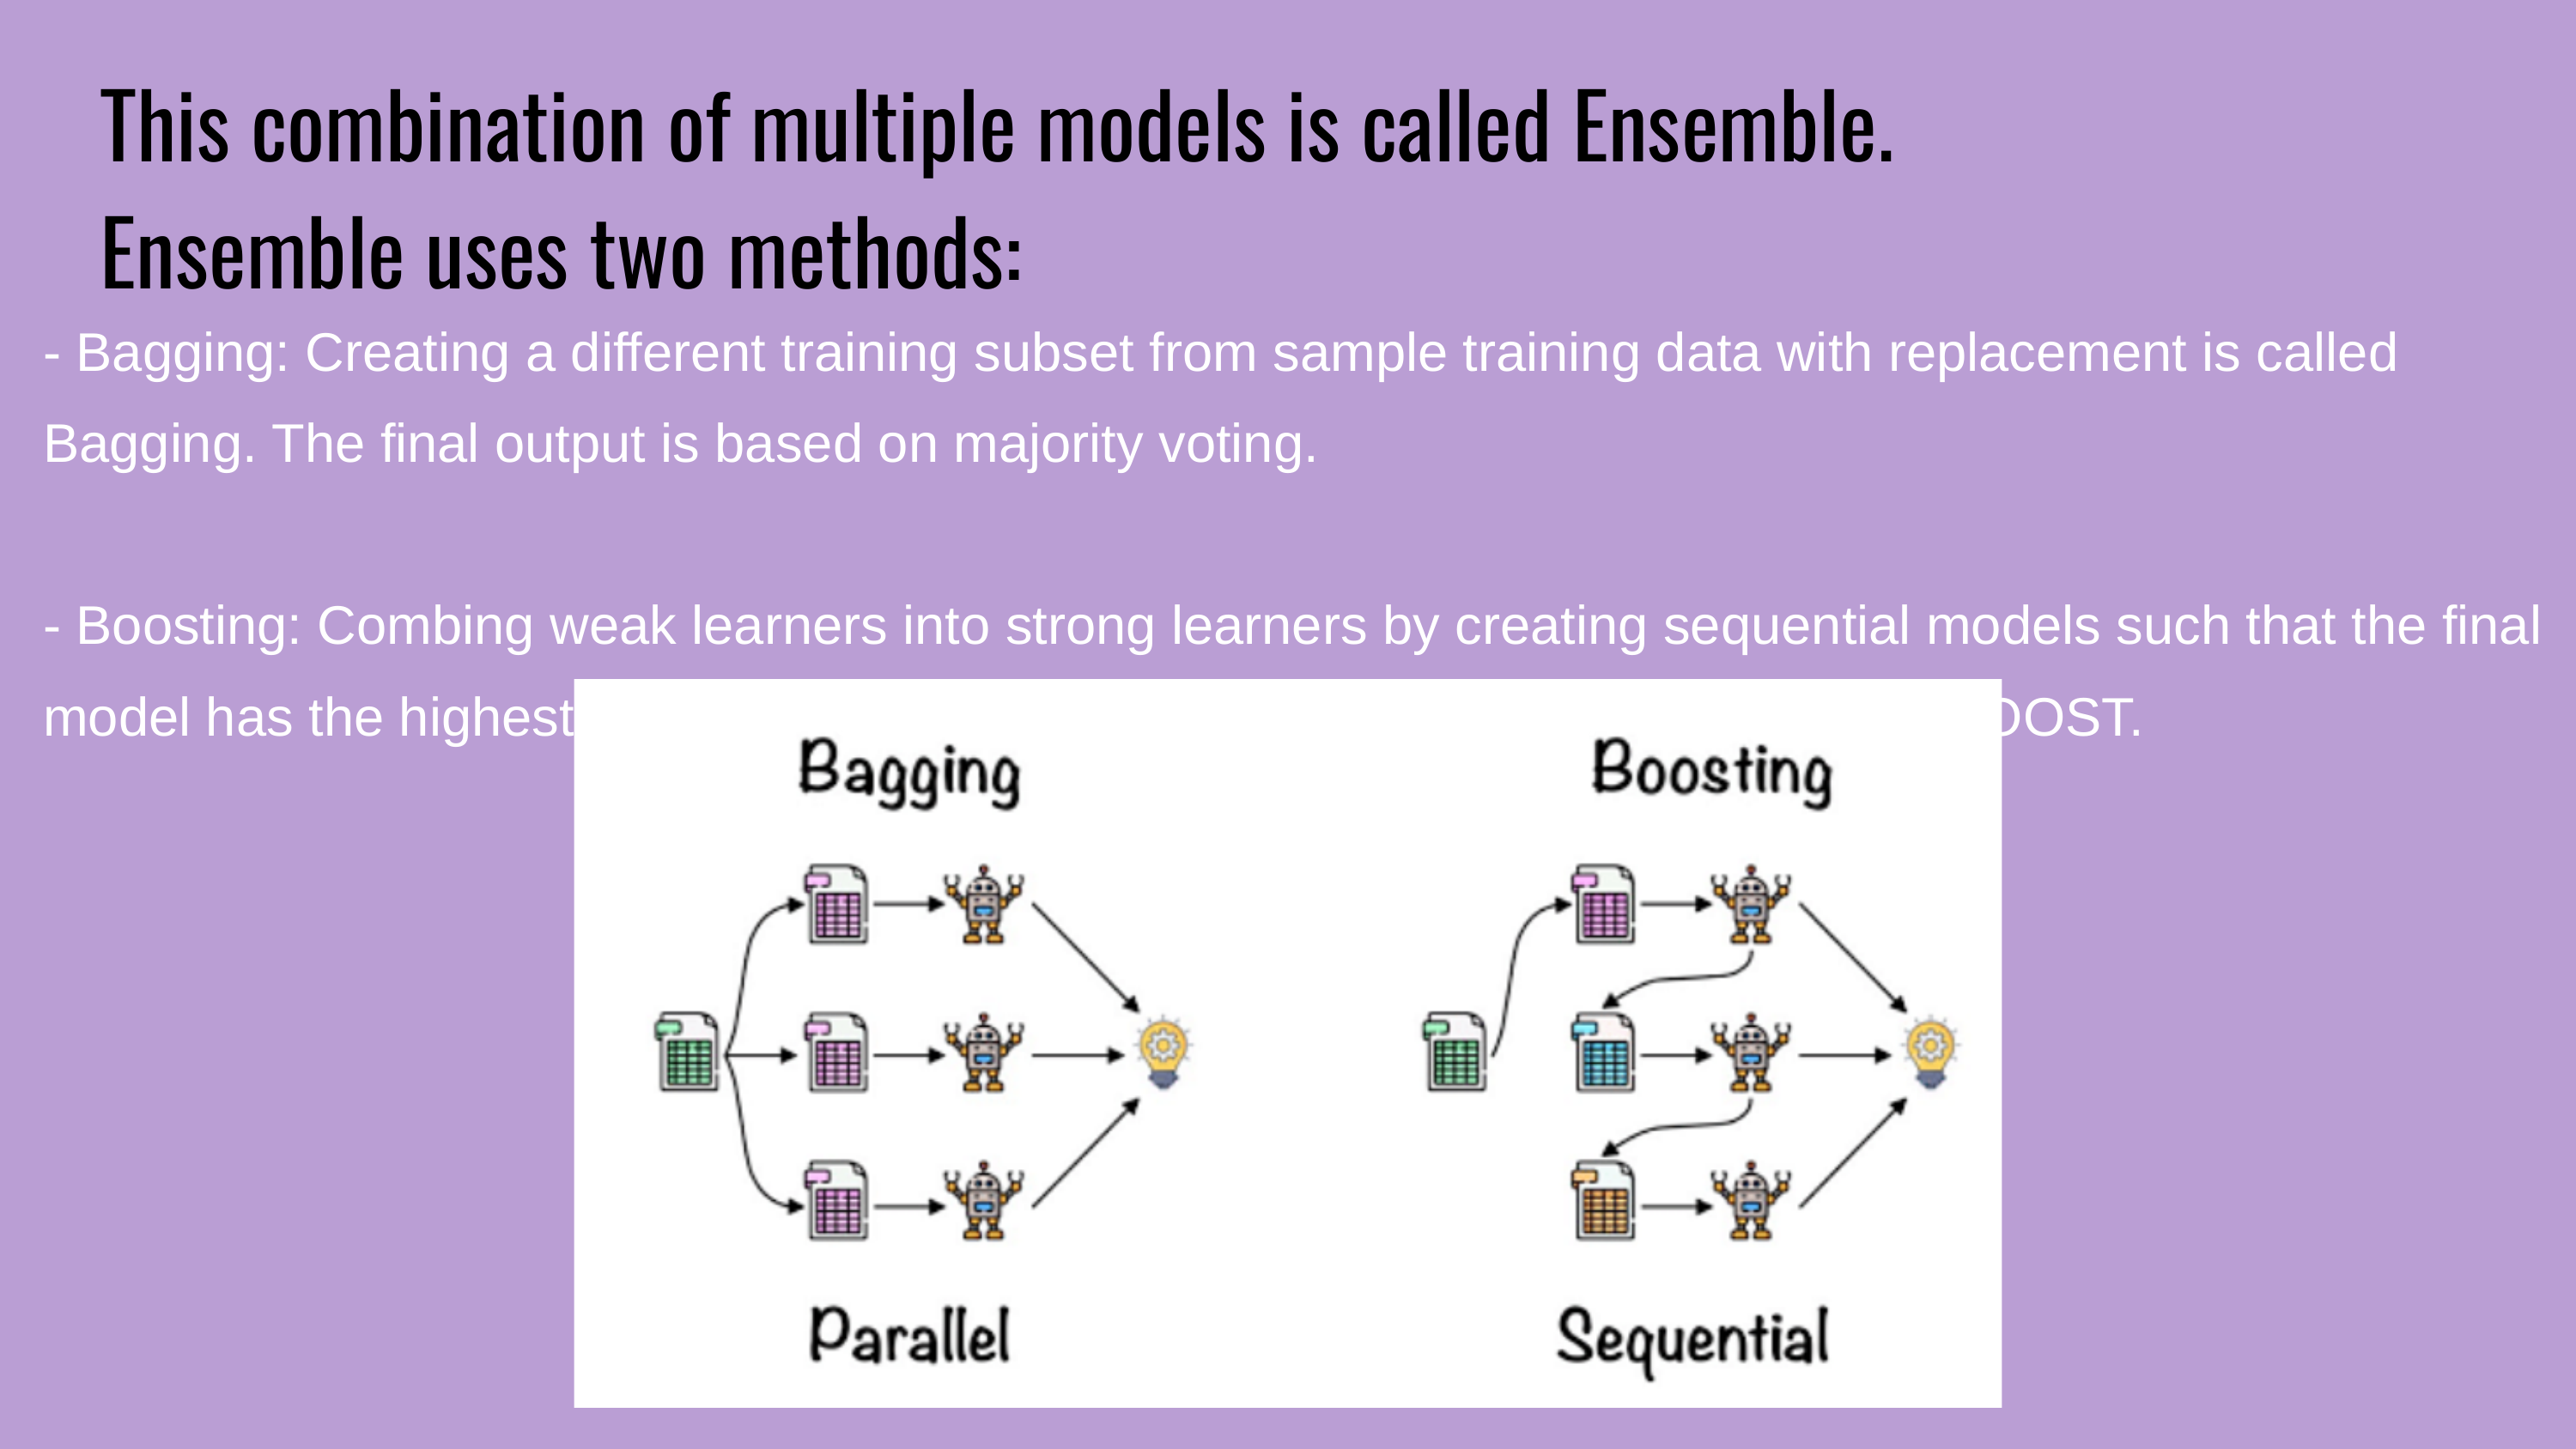

This combination of multiple models is called Ensemble. Ensemble uses two methods:
- Bagging: Creating a different training subset from sample training data with replacement is called Bagging. The final output is based on majority voting.

- Boosting: Combing weak learners into strong learners by creating sequential models such that the final model has the highest accuracy is called Boosting. Example: ADA BOOST, XG BOOST.